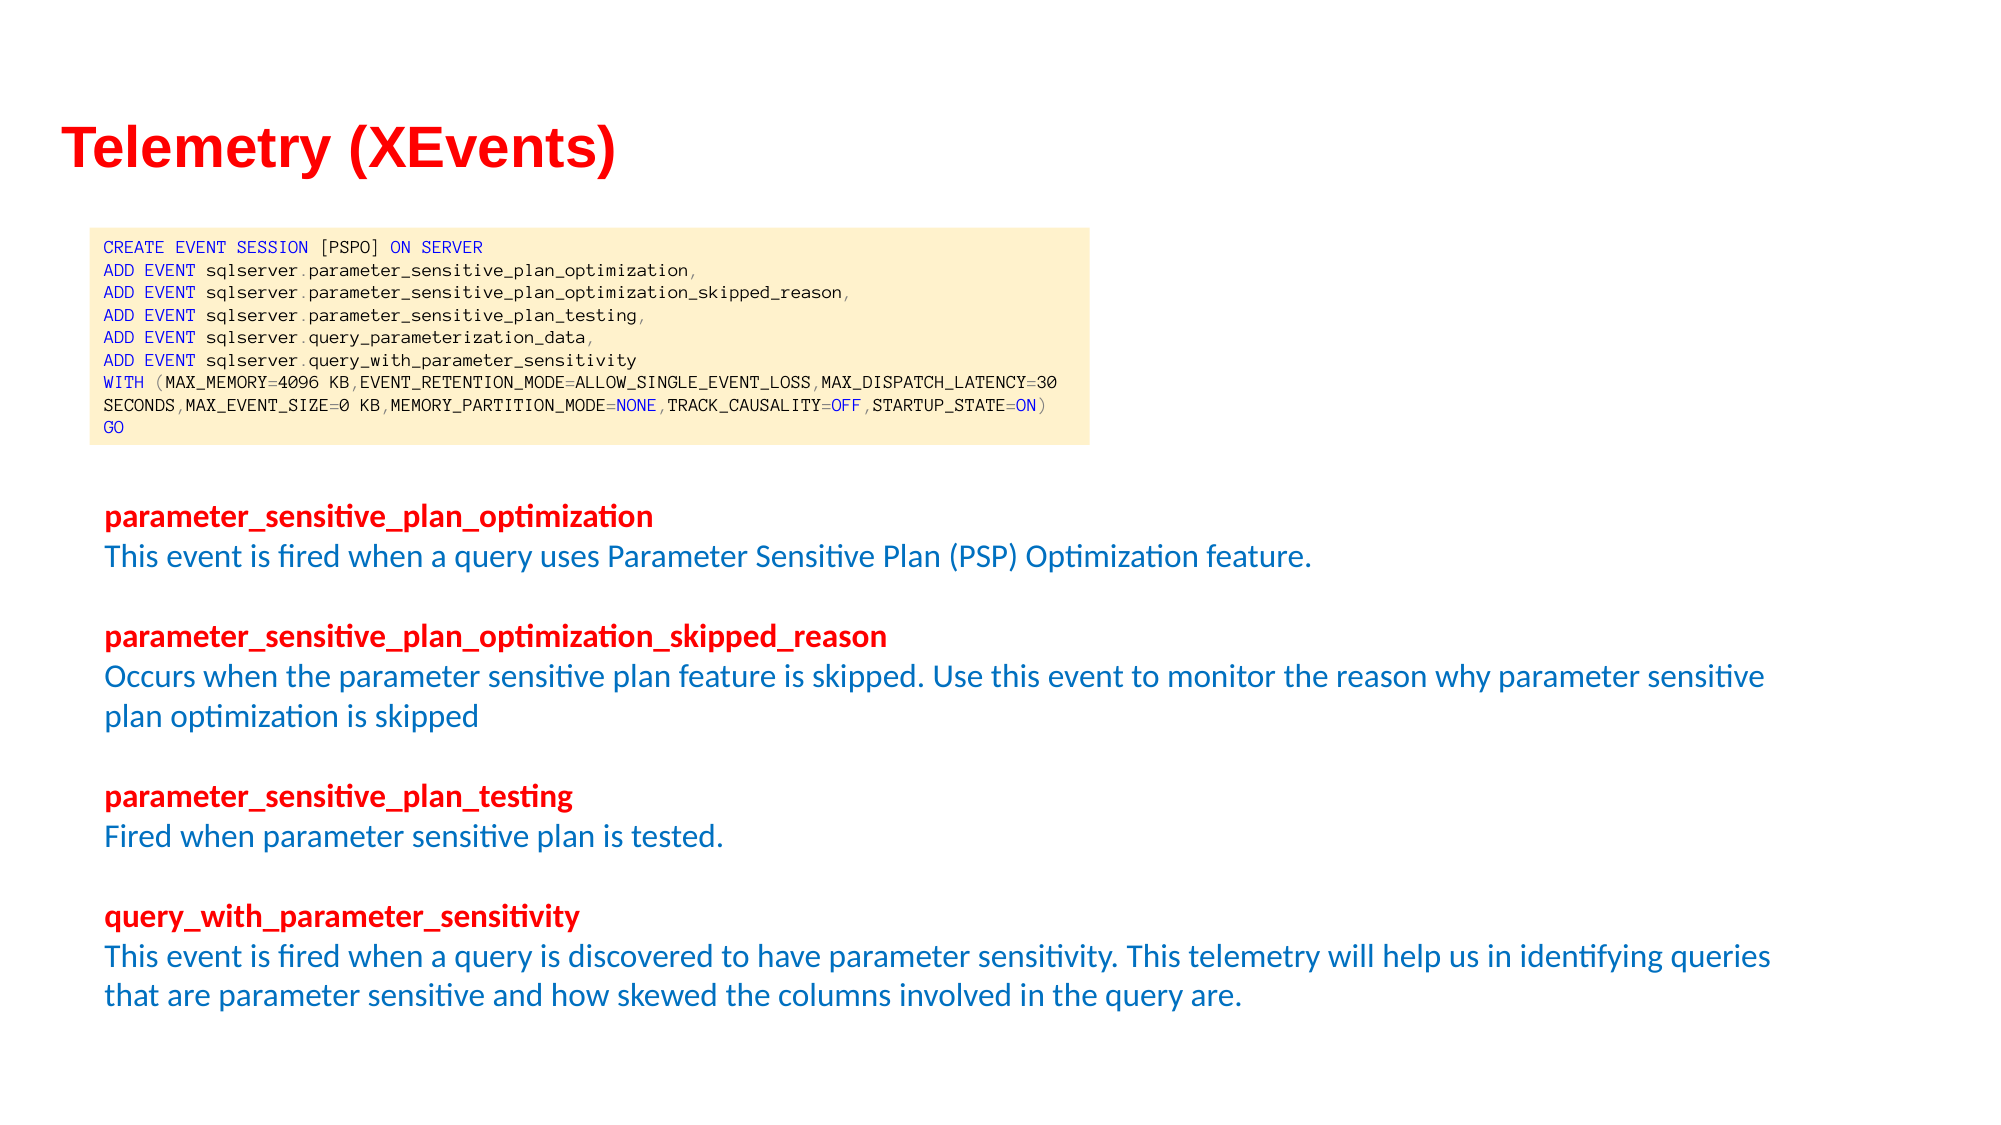

Telemetry (XEvents)
CREATE EVENT SESSION [PSPO] ON SERVER
ADD EVENT sqlserver.parameter_sensitive_plan_optimization,
ADD EVENT sqlserver.parameter_sensitive_plan_optimization_skipped_reason,
ADD EVENT sqlserver.parameter_sensitive_plan_testing,
ADD EVENT sqlserver.query_parameterization_data,
ADD EVENT sqlserver.query_with_parameter_sensitivity
WITH (MAX_MEMORY=4096 KB,EVENT_RETENTION_MODE=ALLOW_SINGLE_EVENT_LOSS,MAX_DISPATCH_LATENCY=30 SECONDS,MAX_EVENT_SIZE=0 KB,MEMORY_PARTITION_MODE=NONE,TRACK_CAUSALITY=OFF,STARTUP_STATE=ON)
GO
parameter_sensitive_plan_optimization
This event is fired when a query uses Parameter Sensitive Plan (PSP) Optimization feature.

parameter_sensitive_plan_optimization_skipped_reason
Occurs when the parameter sensitive plan feature is skipped. Use this event to monitor the reason why parameter sensitive plan optimization is skipped

parameter_sensitive_plan_testing
Fired when parameter sensitive plan is tested.

query_with_parameter_sensitivity
This event is fired when a query is discovered to have parameter sensitivity. This telemetry will help us in identifying queries that are parameter sensitive and how skewed the columns involved in the query are.